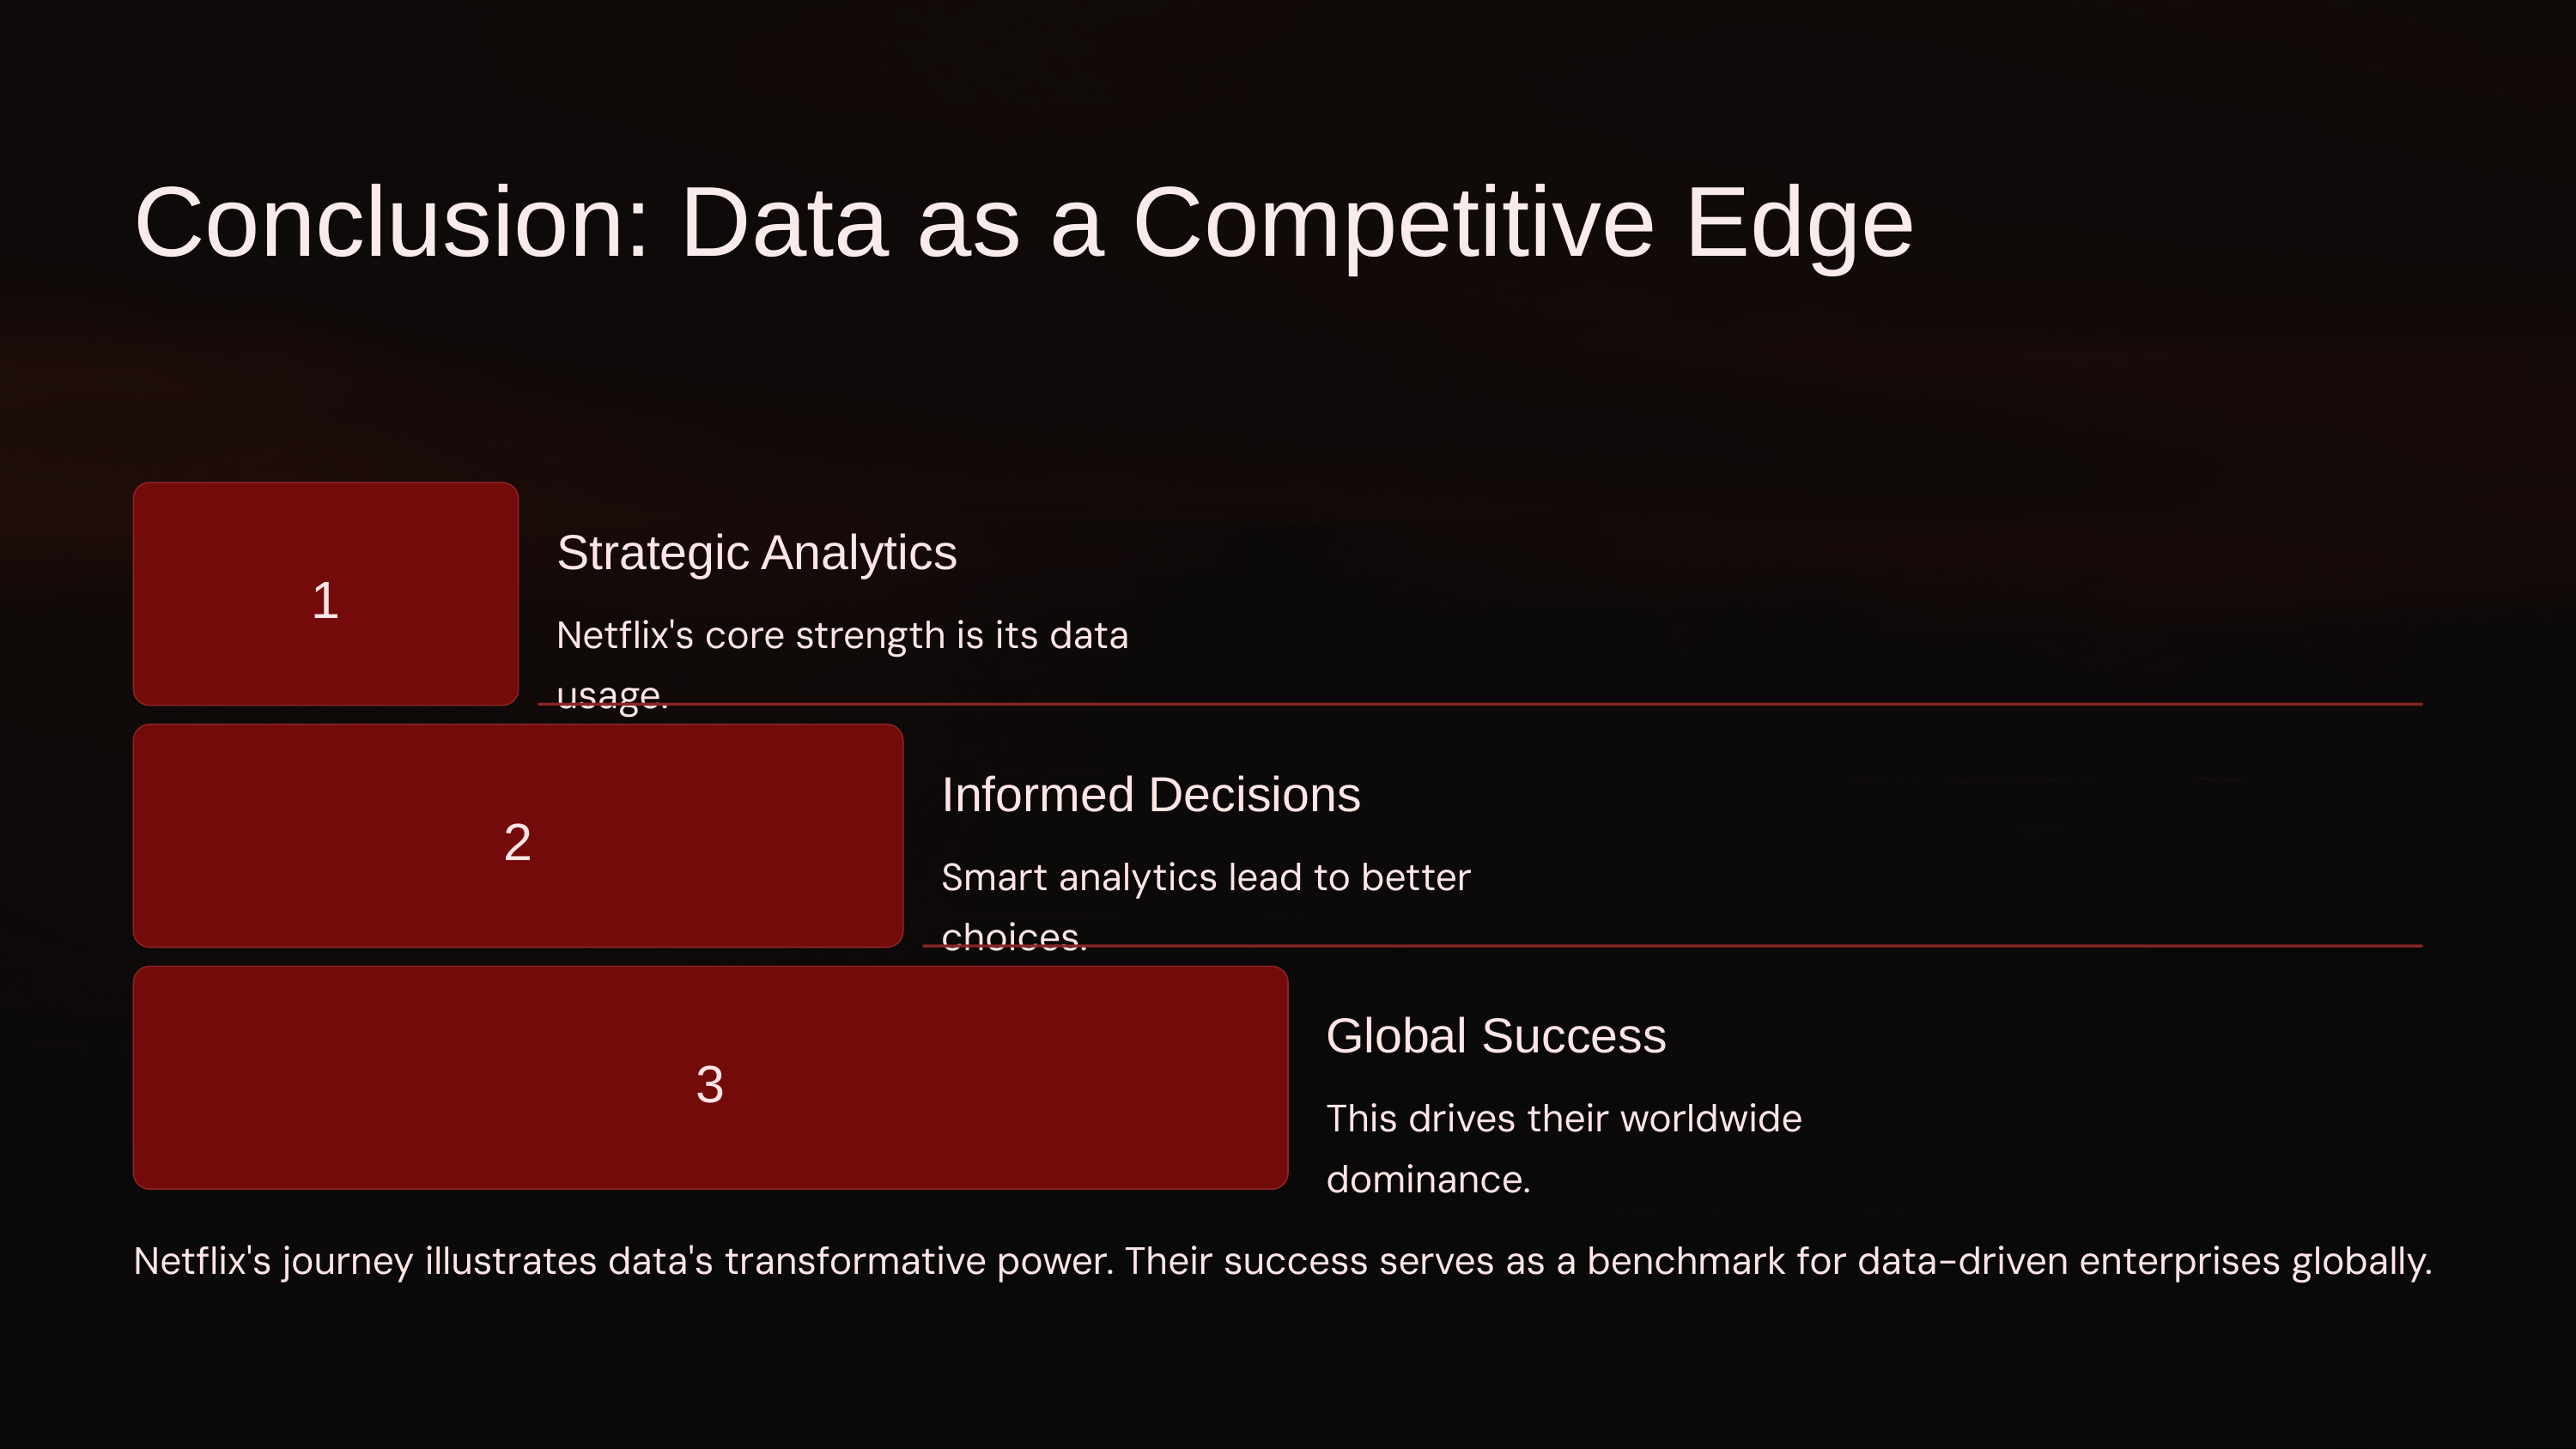

Conclusion: Data as a Competitive Edge

Strategic Analytics
1
Netflix's core strength is its data usage.

Informed Decisions
2
Smart analytics lead to better choices.

Global Success
3
This drives their worldwide dominance.
Netflix's journey illustrates data's transformative power. Their success serves as a benchmark for data-driven enterprises globally.